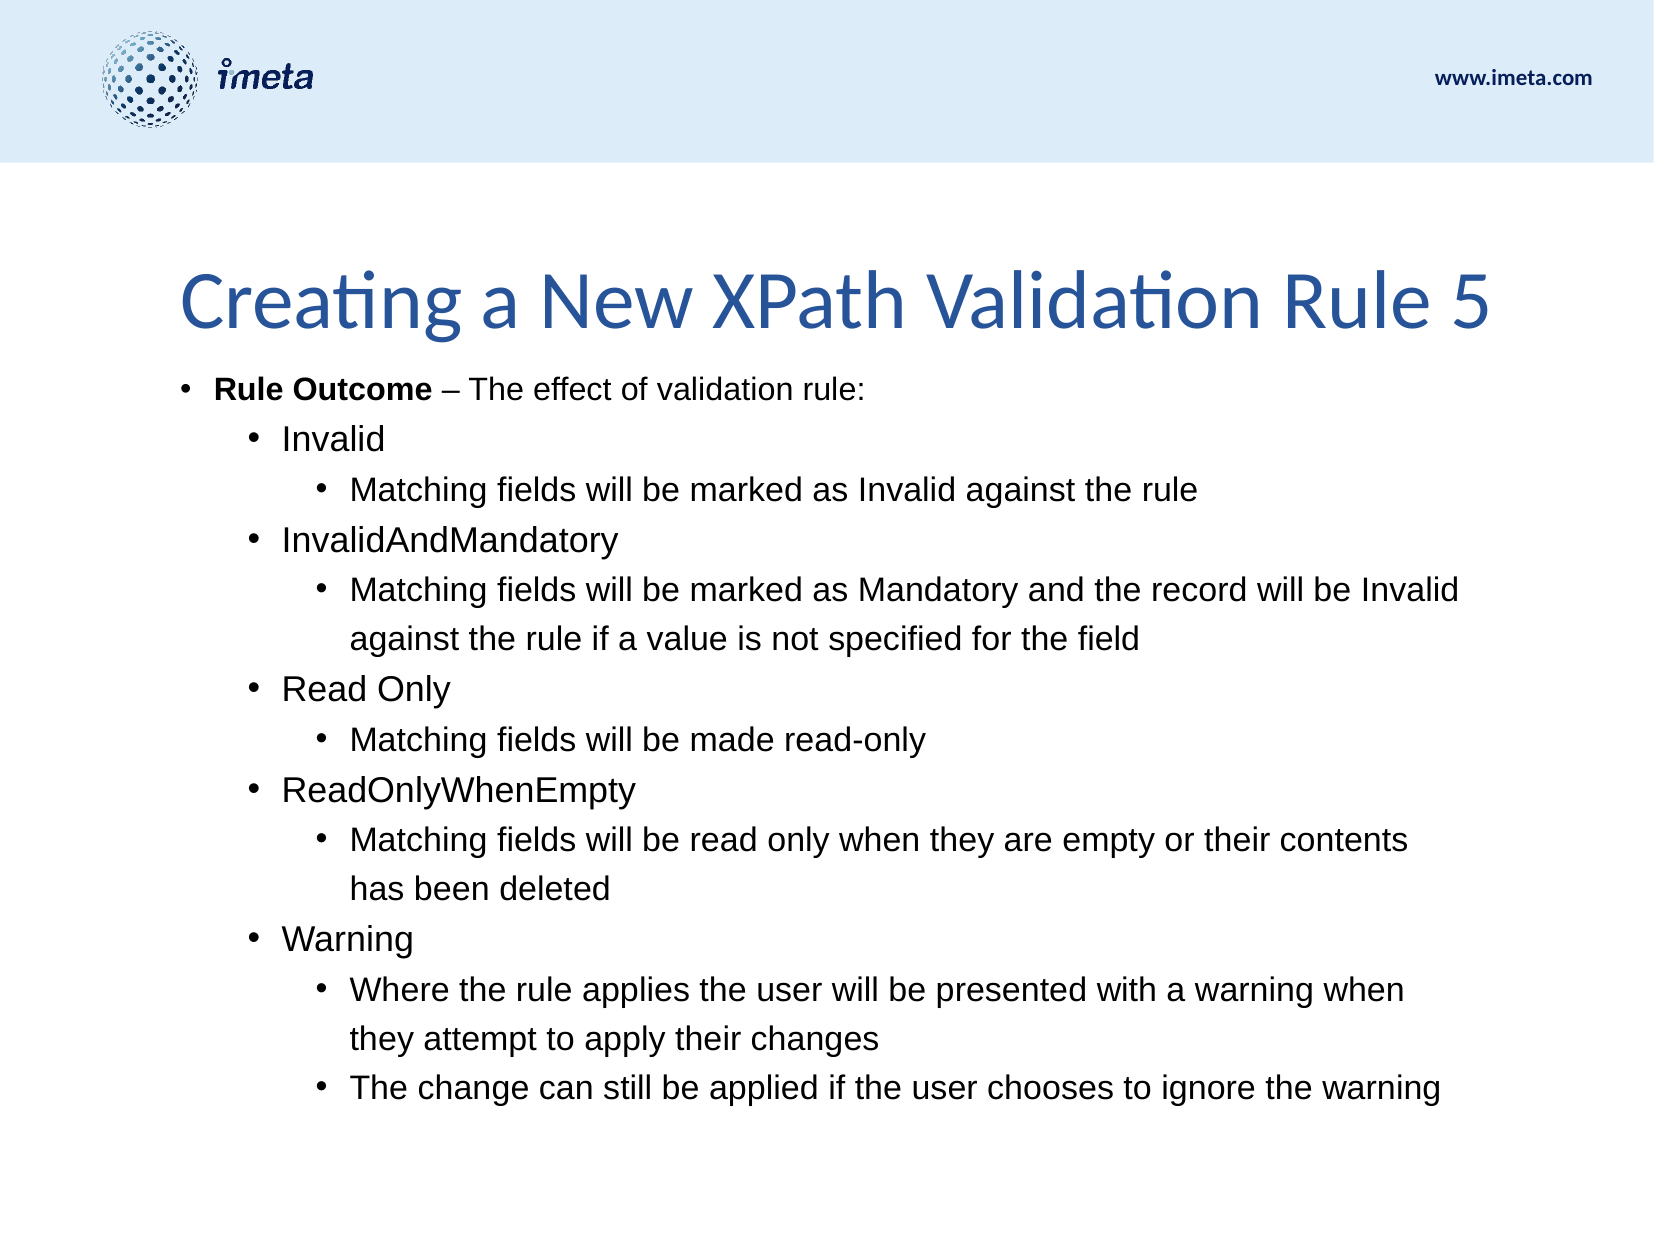

# Creating a New XPath Validation Rule 5
Rule Outcome – The effect of validation rule:
Invalid
Matching fields will be marked as Invalid against the rule
InvalidAndMandatory
Matching fields will be marked as Mandatory and the record will be Invalid against the rule if a value is not specified for the field
Read Only
Matching fields will be made read-only
ReadOnlyWhenEmpty
Matching fields will be read only when they are empty or their contents has been deleted
Warning
Where the rule applies the user will be presented with a warning when they attempt to apply their changes
The change can still be applied if the user chooses to ignore the warning